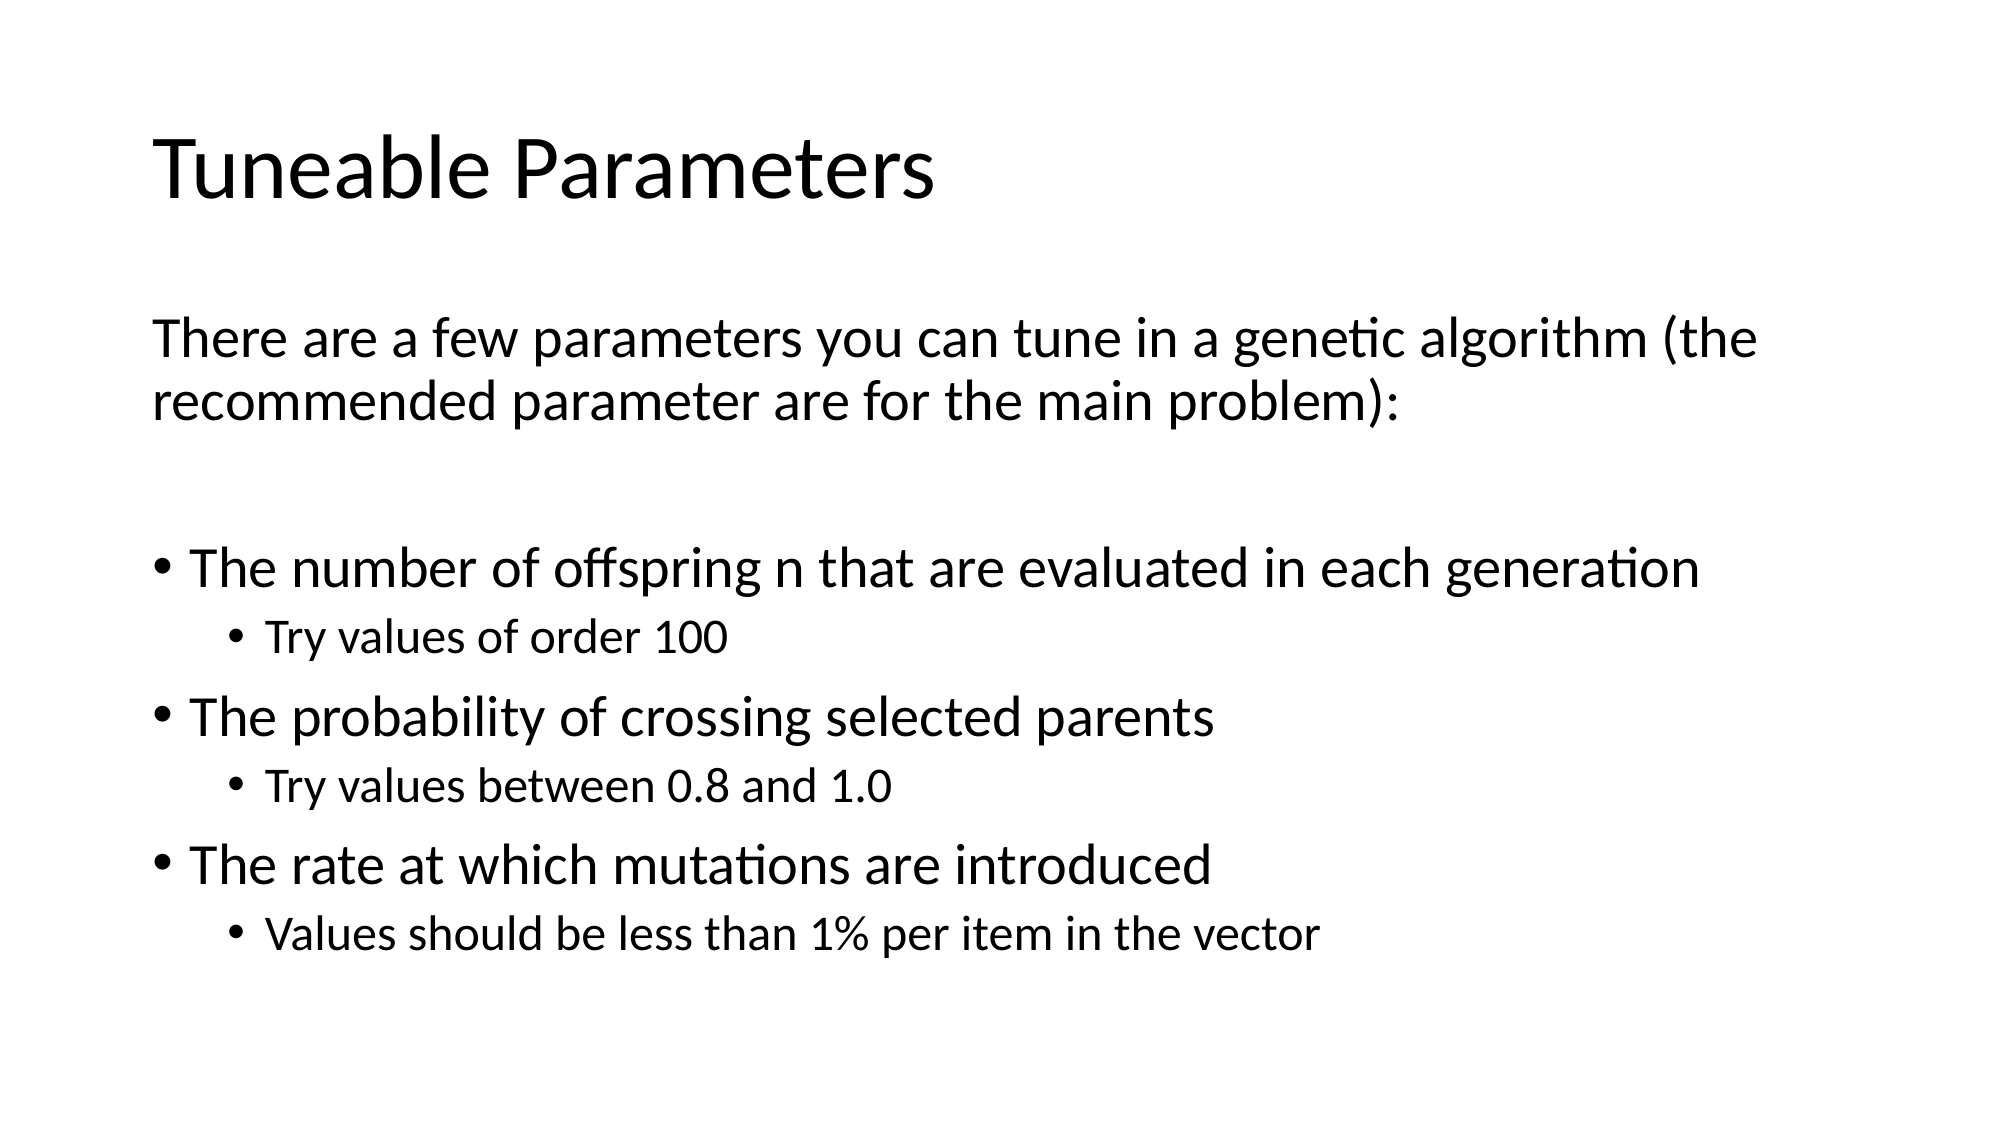

# Tuneable Parameters
There are a few parameters you can tune in a genetic algorithm (the recommended parameter are for the main problem):

The number of offspring n that are evaluated in each generation
Try values of order 100
The probability of crossing selected parents
Try values between 0.8 and 1.0
The rate at which mutations are introduced
Values should be less than 1% per item in the vector